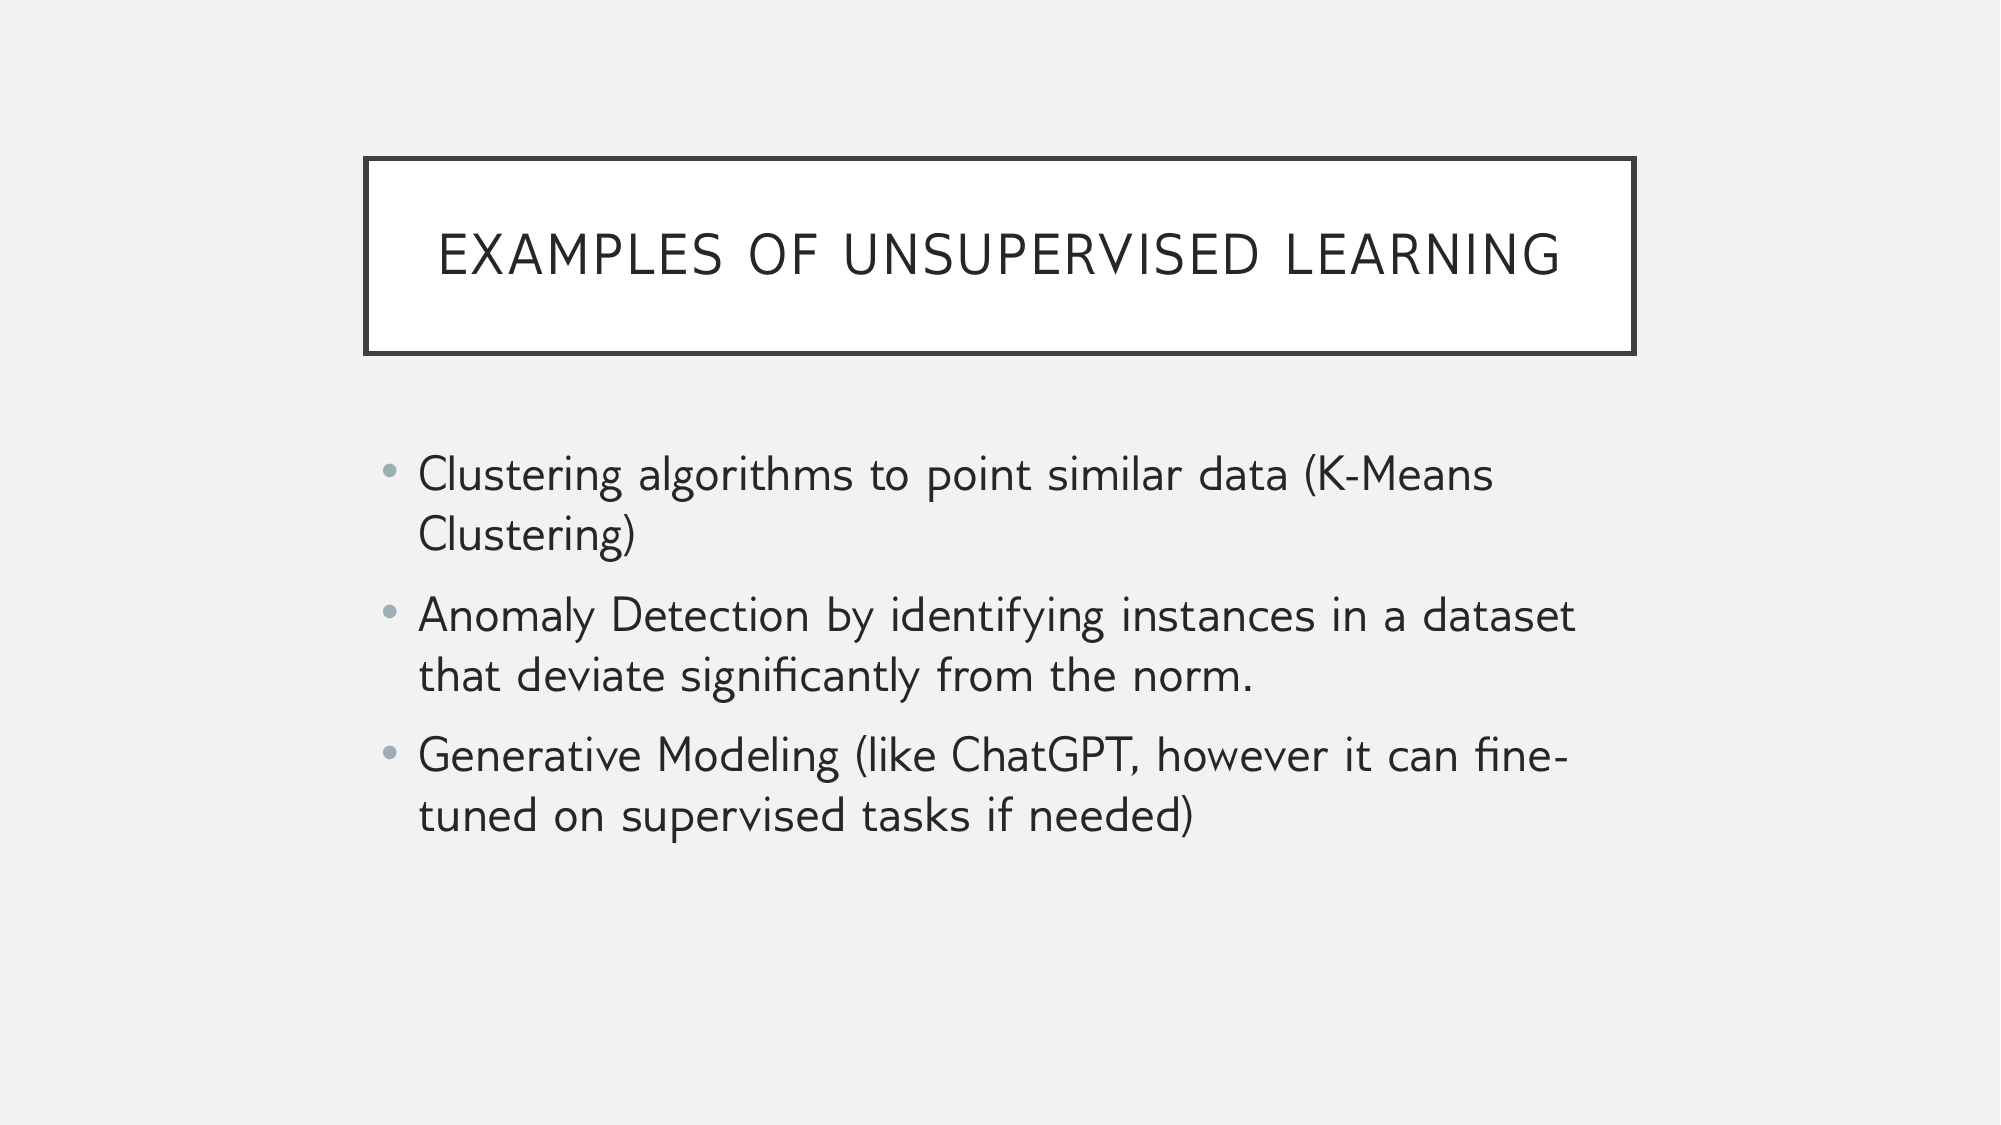

# Examples of unsupervised learning
Clustering algorithms to point similar data (K-Means Clustering)
Anomaly Detection by identifying instances in a dataset that deviate significantly from the norm.
Generative Modeling (like ChatGPT, however it can fine-tuned on supervised tasks if needed)